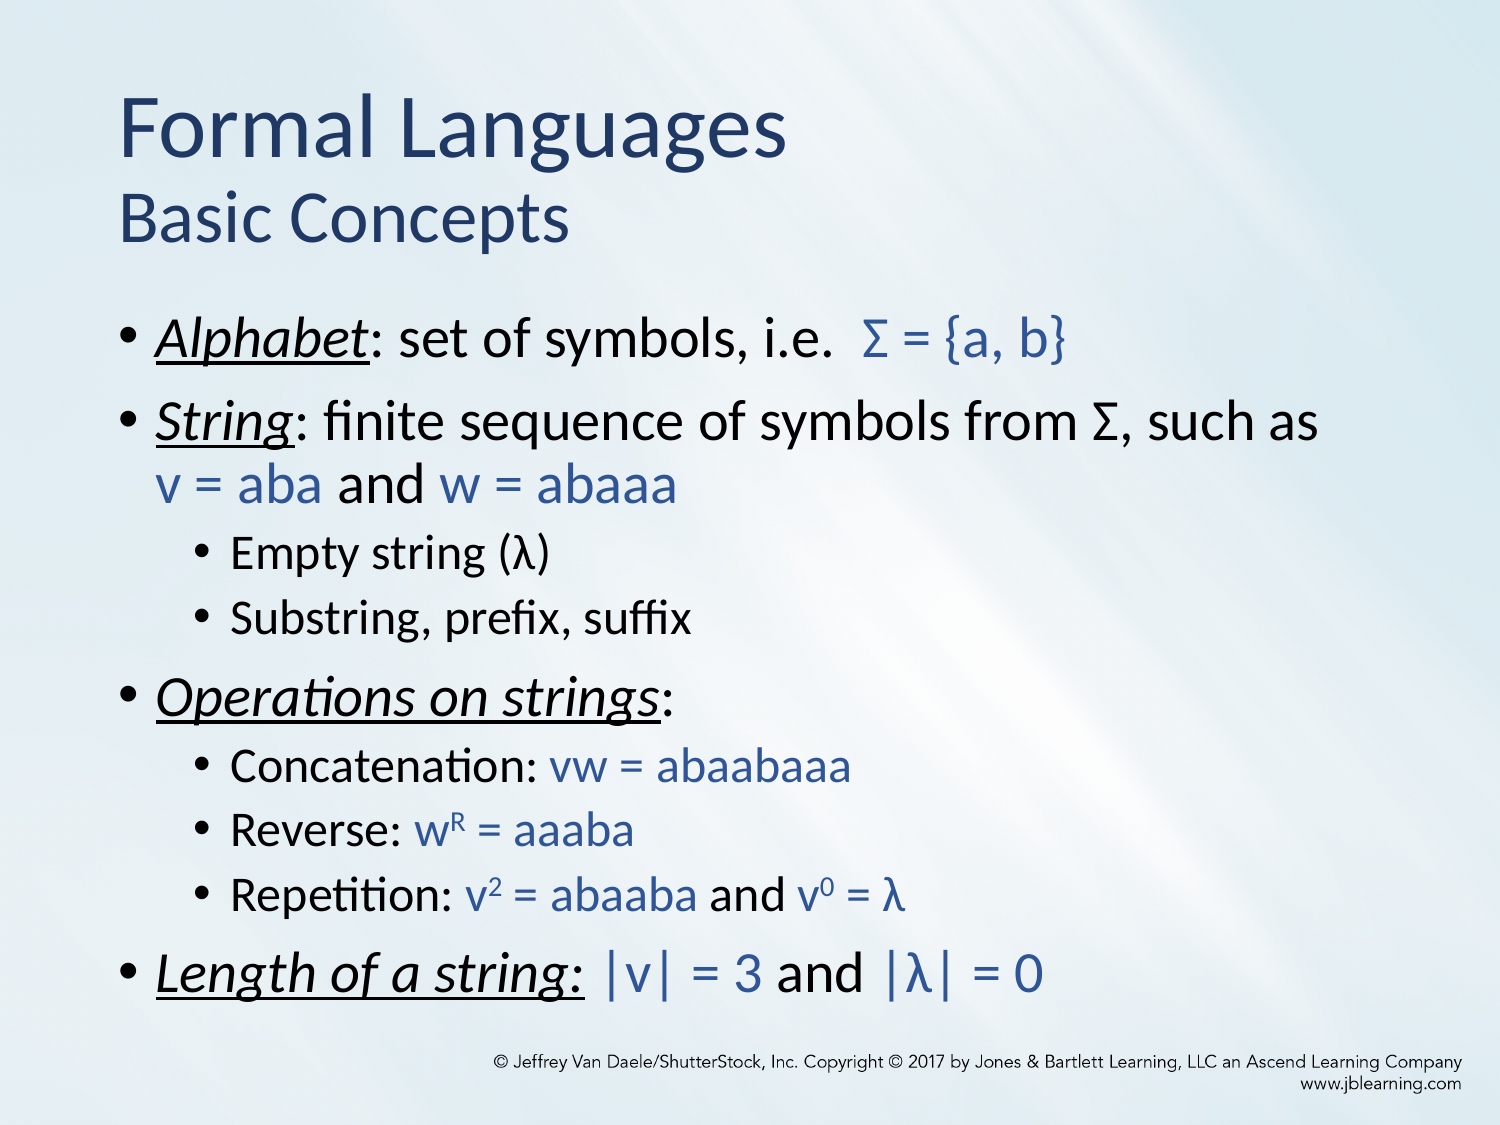

# Formal Languages Basic Concepts
Alphabet: set of symbols, i.e.  Σ = {a, b}
String: finite sequence of symbols from Σ, such as v = aba and w = abaaa
Empty string (λ)
Substring, prefix, suffix
Operations on strings:
Concatenation: vw = abaabaaa
Reverse: wR = aaaba
Repetition: v2 = abaaba and v0 = λ
Length of a string: |v| = 3 and |λ| = 0